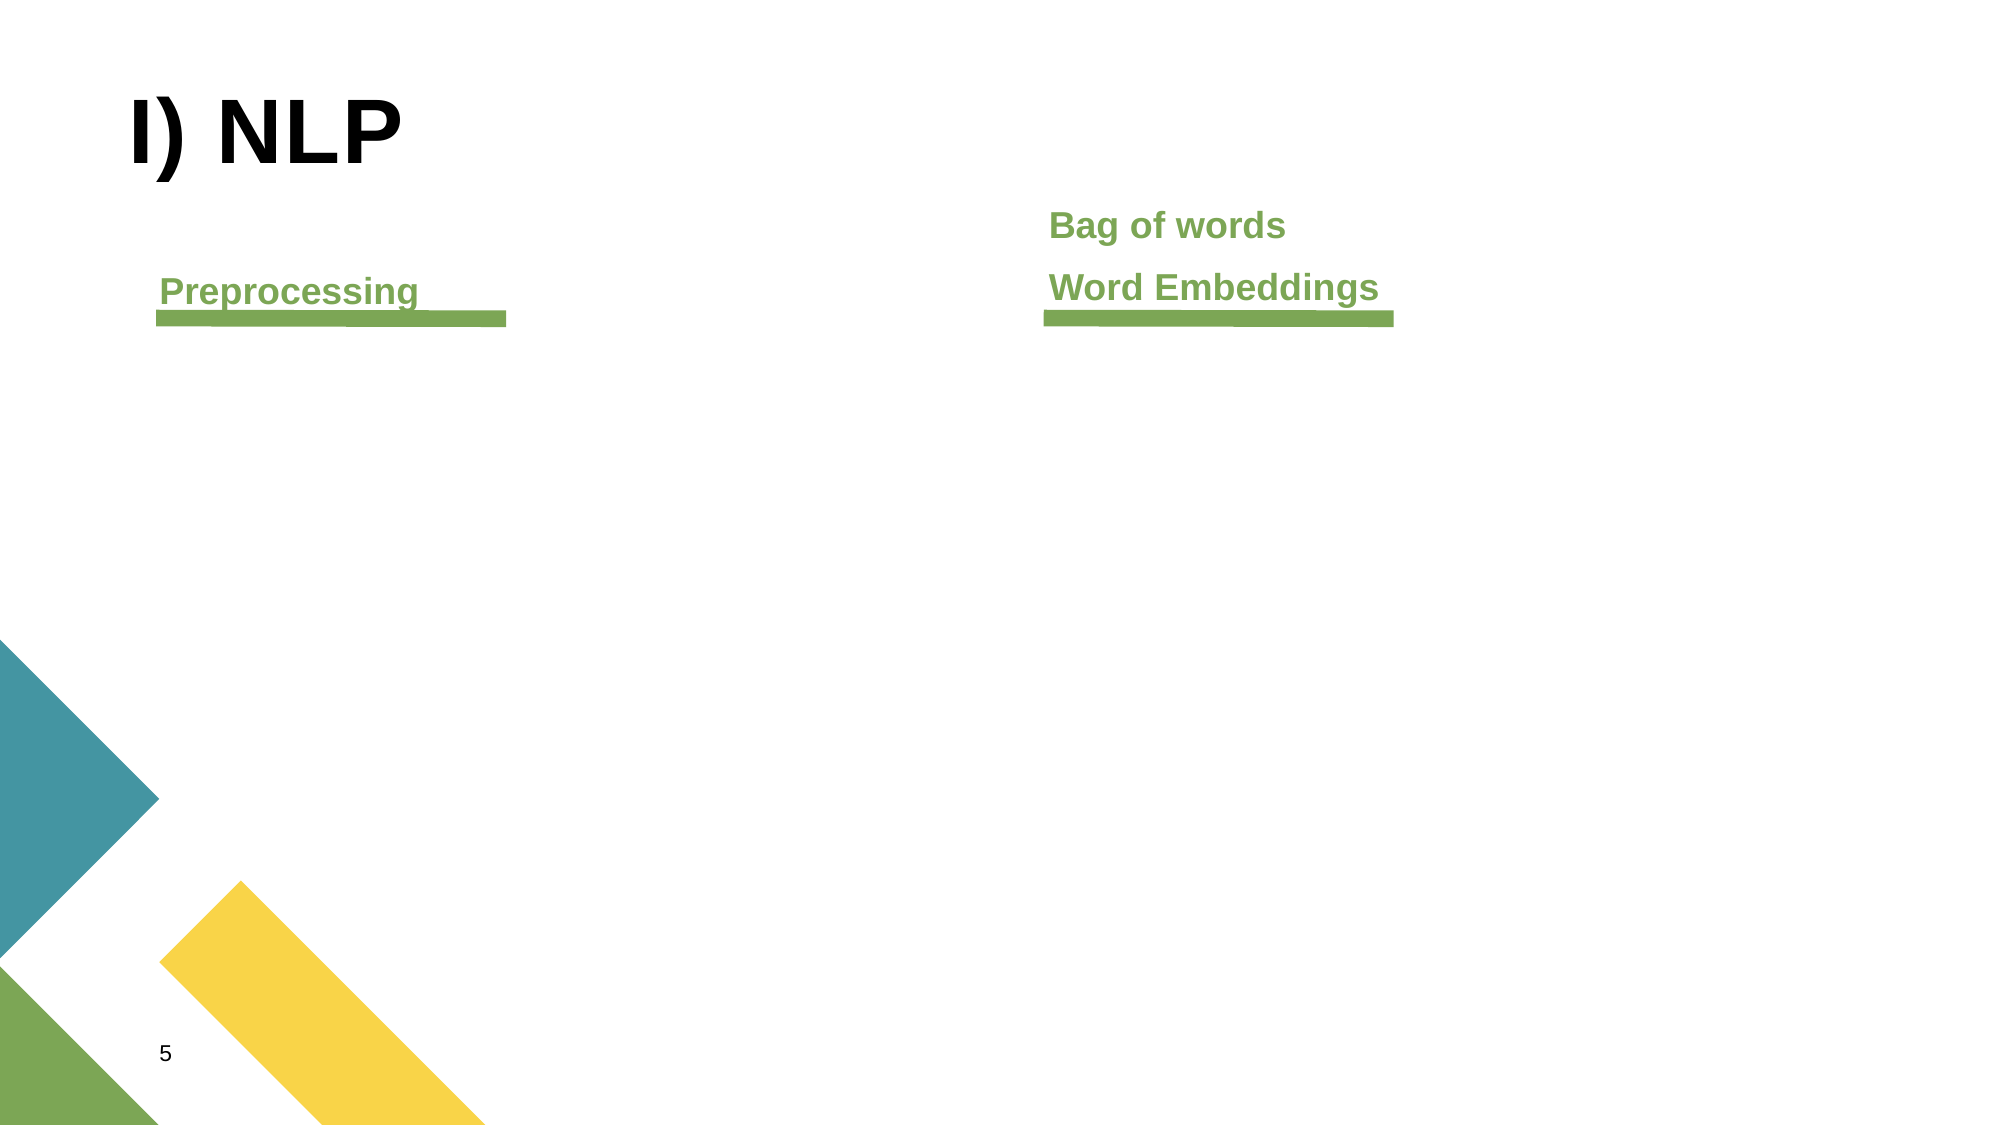

# I) NLP

Preprocessing
Bag of words
Word Embeddings
5